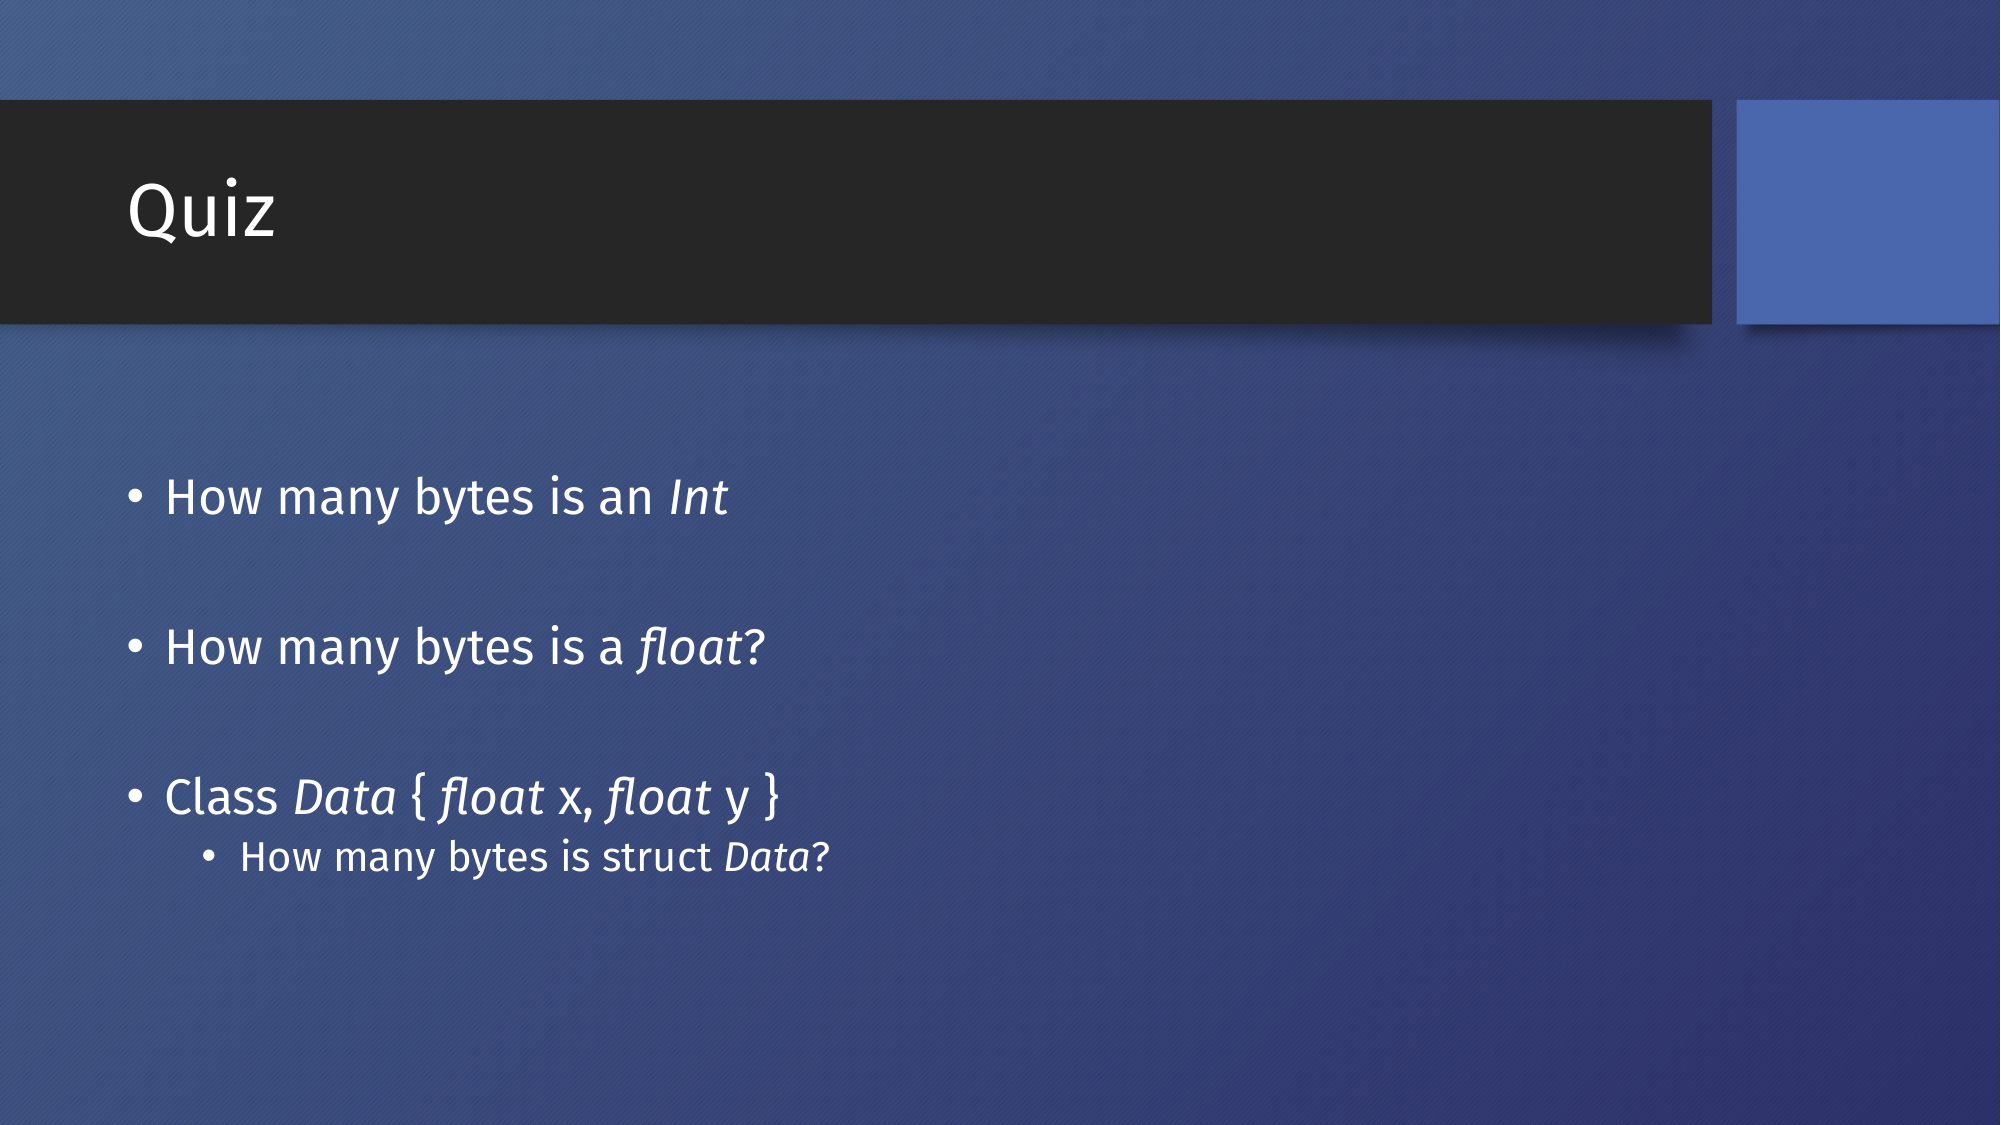

# Quiz

How many bytes is an Int

How many bytes is a float?

Class Data { float x, float y }
How many bytes is struct Data?